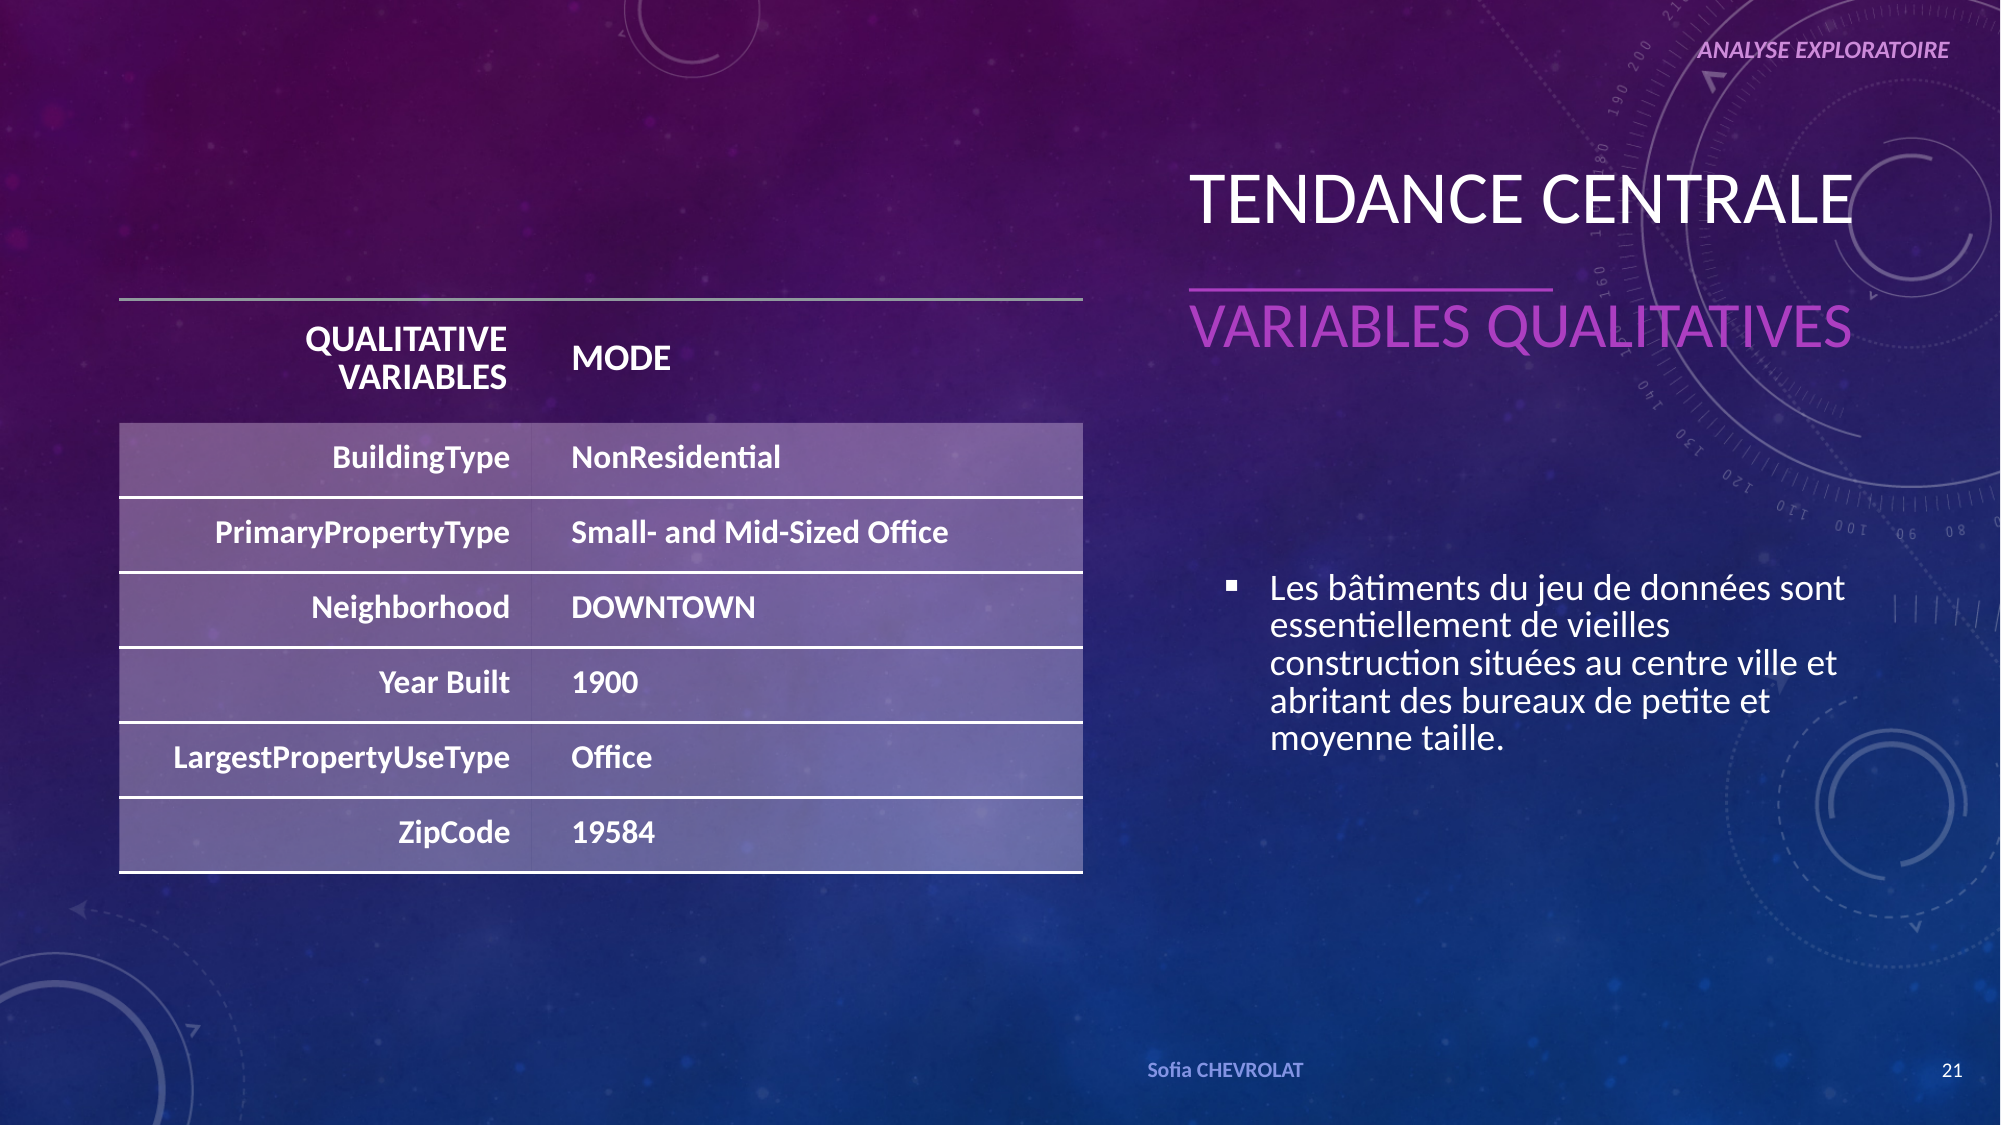

ANALYSE EXPLORATOIRE
TENDANCE CENTRALE
_____________
variables qualitatives
| QUALITATIVE VARIABLES | MODE |
| --- | --- |
| BuildingType | NonResidential |
| PrimaryPropertyType | Small- and Mid-Sized Office |
| Neighborhood | DOWNTOWN |
| Year Built | 1900 |
| LargestPropertyUseType | Office |
| ZipCode | 19584 |
Les bâtiments du jeu de données sont essentiellement de vieilles construction situées au centre ville et abritant des bureaux de petite et moyenne taille.
Sofia CHEVROLAT
21